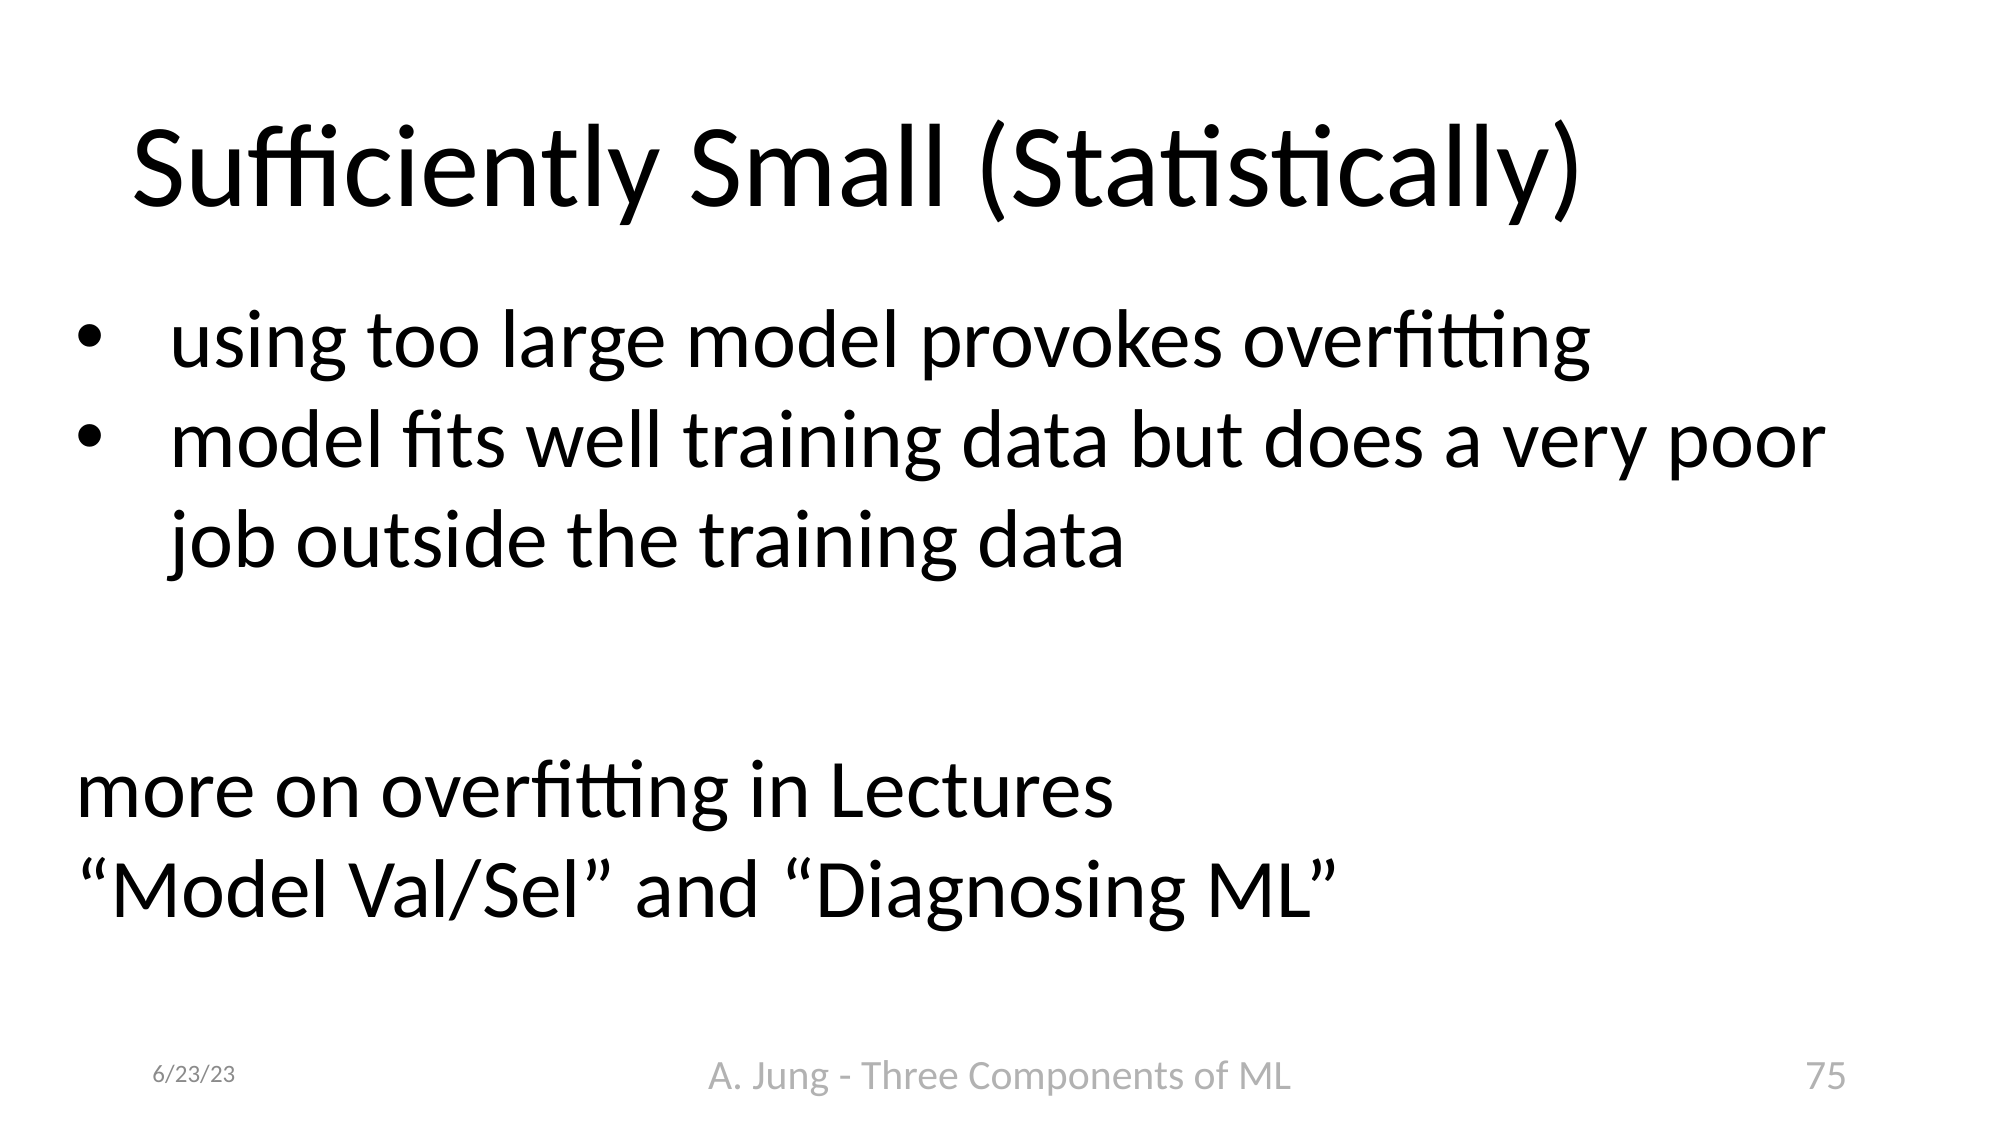

# Sufficiently Small (Statistically)
using too large model provokes overfitting
model fits well training data but does a very poor job outside the training data

more on overfitting in Lectures
“Model Val/Sel” and “Diagnosing ML”
6/23/23
A. Jung - Three Components of ML
75